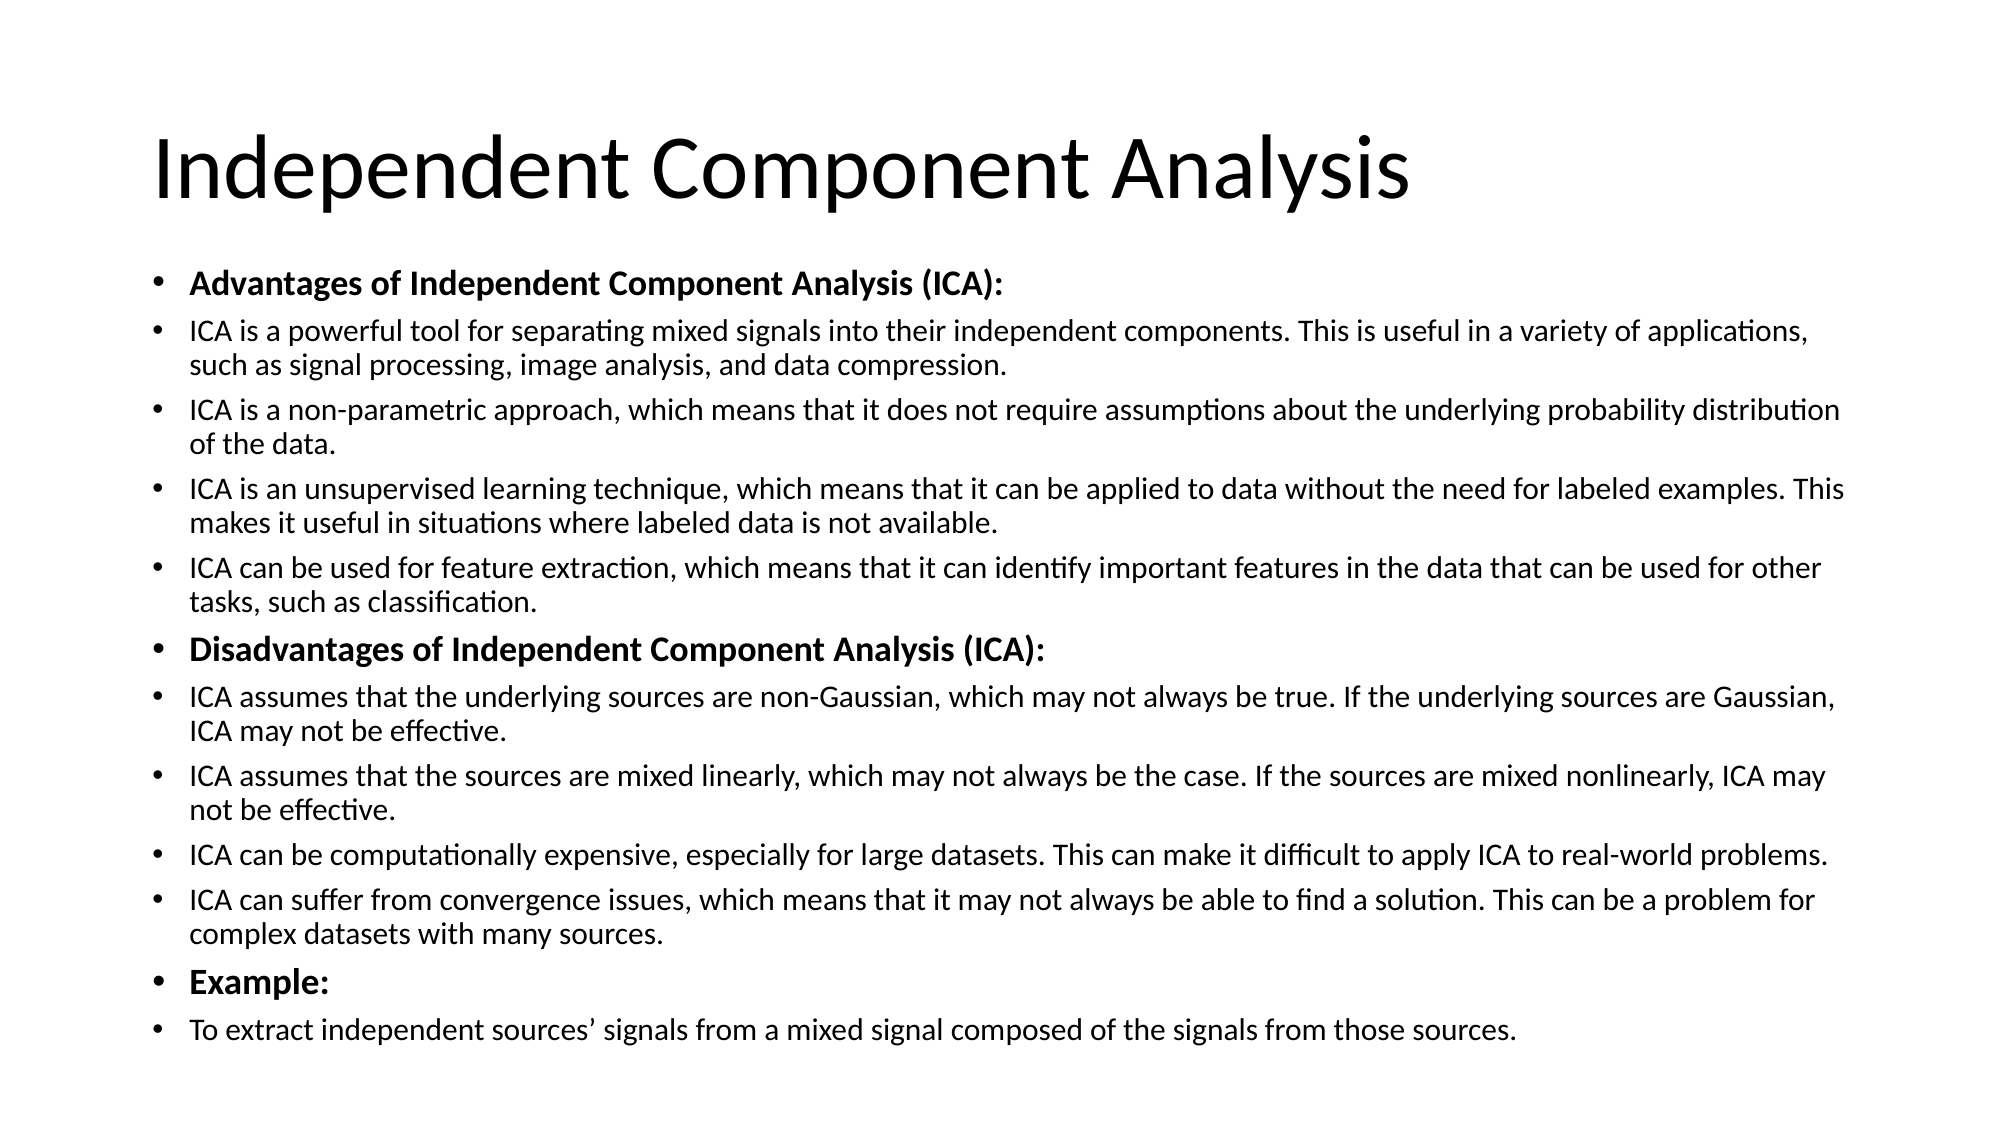

# Independent Component Analysis
Advantages of Independent Component Analysis (ICA):
ICA is a powerful tool for separating mixed signals into their independent components. This is useful in a variety of applications, such as signal processing, image analysis, and data compression.
ICA is a non-parametric approach, which means that it does not require assumptions about the underlying probability distribution of the data.
ICA is an unsupervised learning technique, which means that it can be applied to data without the need for labeled examples. This makes it useful in situations where labeled data is not available.
ICA can be used for feature extraction, which means that it can identify important features in the data that can be used for other tasks, such as classification.
Disadvantages of Independent Component Analysis (ICA):
ICA assumes that the underlying sources are non-Gaussian, which may not always be true. If the underlying sources are Gaussian, ICA may not be effective.
ICA assumes that the sources are mixed linearly, which may not always be the case. If the sources are mixed nonlinearly, ICA may not be effective.
ICA can be computationally expensive, especially for large datasets. This can make it difficult to apply ICA to real-world problems.
ICA can suffer from convergence issues, which means that it may not always be able to find a solution. This can be a problem for complex datasets with many sources.
Example:
To extract independent sources’ signals from a mixed signal composed of the signals from those sources.